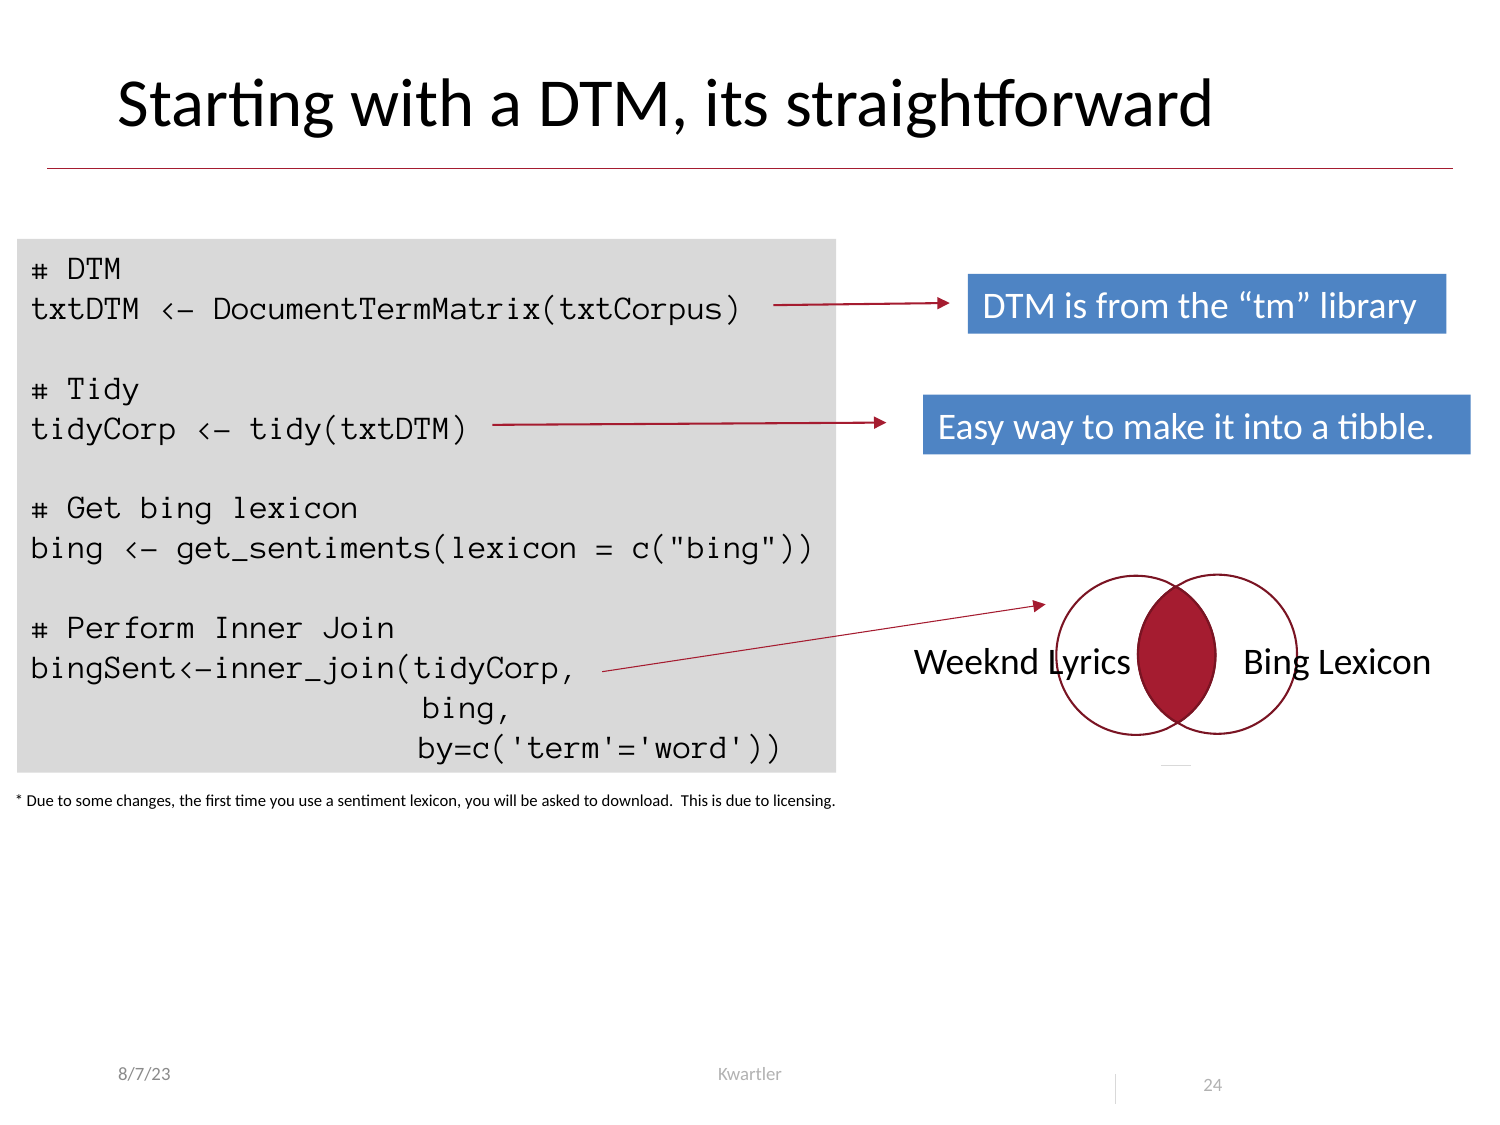

# Starting with a DTM, its straightforward
# DTM
txtDTM <- DocumentTermMatrix(txtCorpus)

# Tidy
tidyCorp <- tidy(txtDTM)

# Get bing lexicon
bing <- get_sentiments(lexicon = c("bing"))

# Perform Inner Join
bingSent<-inner_join(tidyCorp,
		     bing,        		             by=c('term'='word'))
DTM is from the “tm” library
Easy way to make it into a tibble.

Weeknd Lyrics
Bing Lexicon
* Due to some changes, the first time you use a sentiment lexicon, you will be asked to download.  This is due to licensing.
8/7/23
Kwartler
24